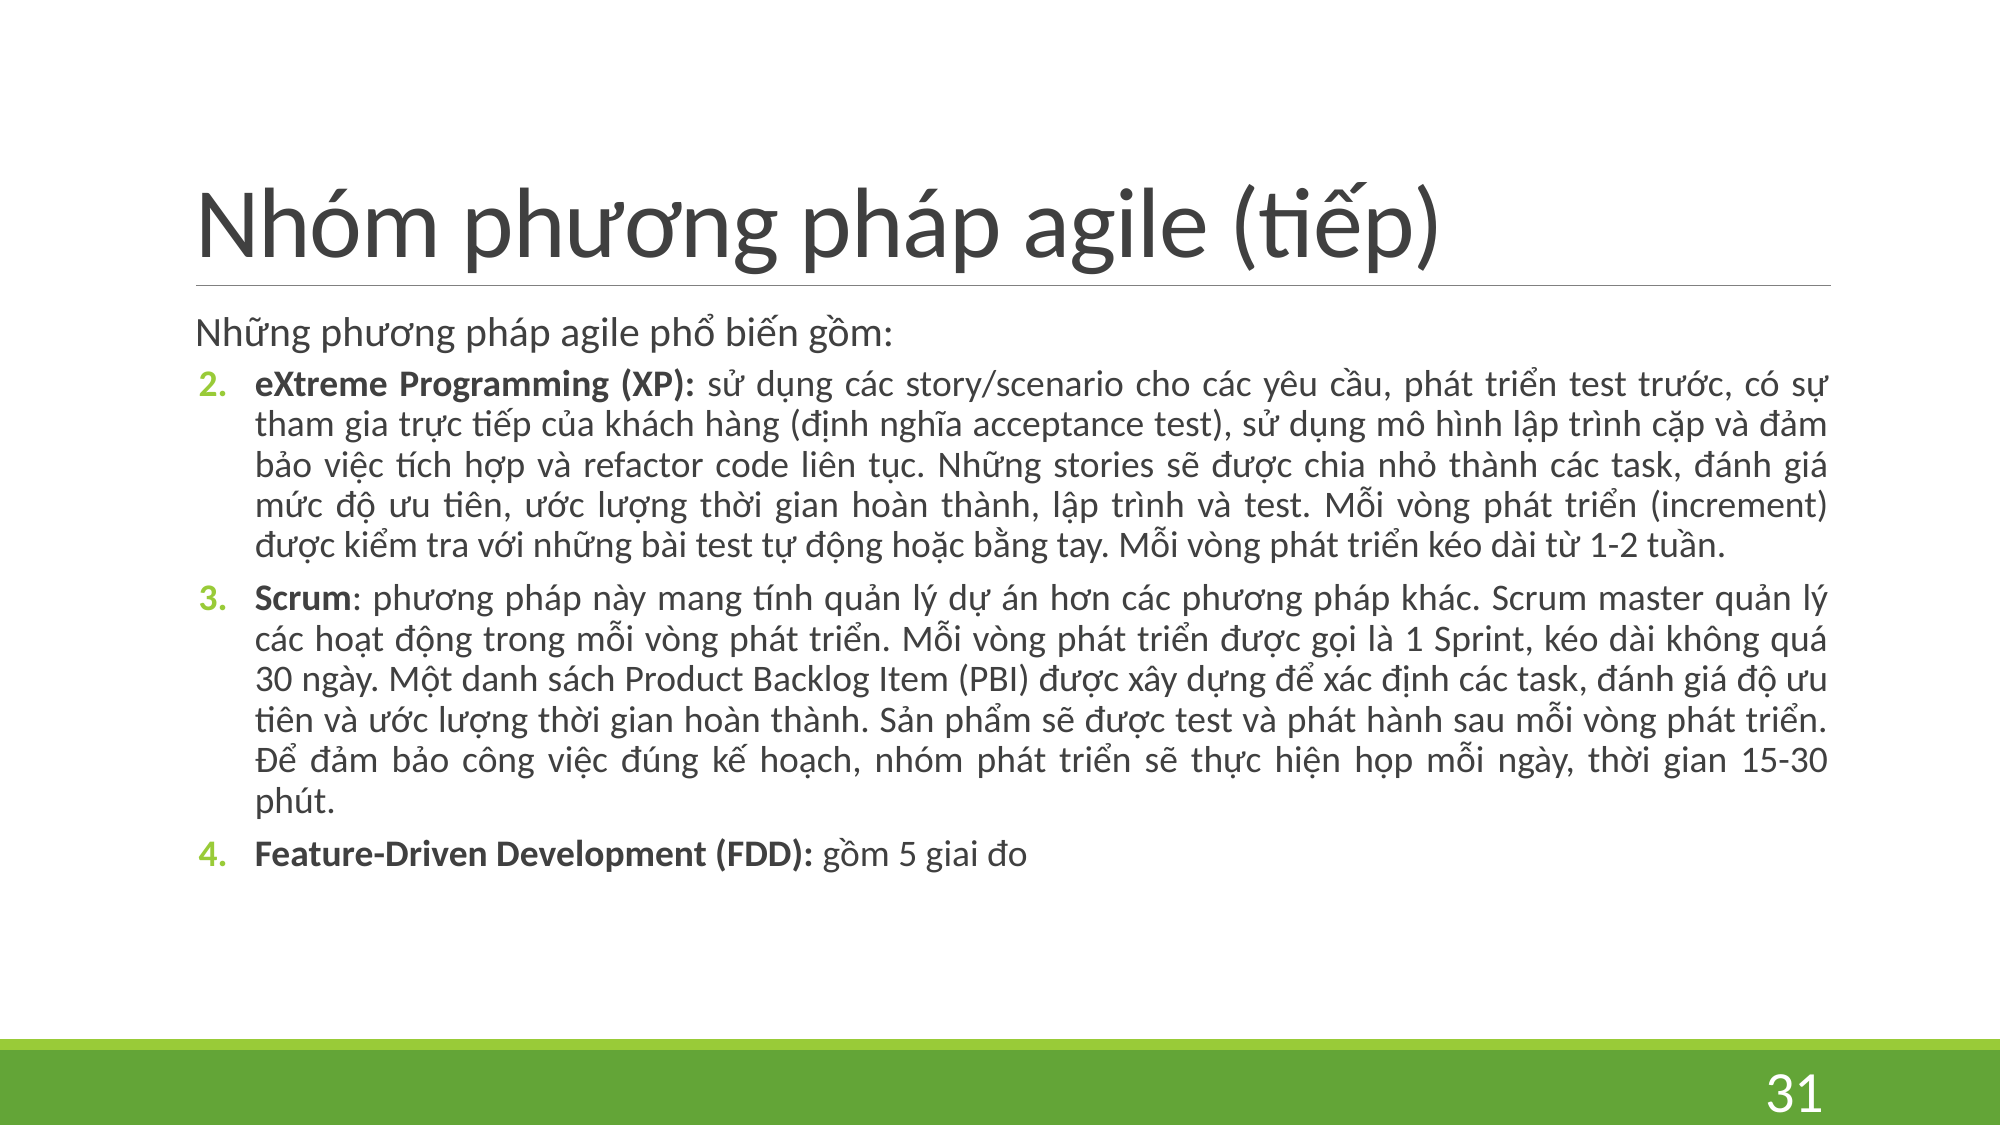

# Nhóm phương pháp agile (tiếp)
Những phương pháp agile phổ biến gồm:
eXtreme Programming (XP): sử dụng các story/scenario cho các yêu cầu, phát triển test trước, có sự tham gia trực tiếp của khách hàng (định nghĩa acceptance test), sử dụng mô hình lập trình cặp và đảm bảo việc tích hợp và refactor code liên tục. Những stories sẽ được chia nhỏ thành các task, đánh giá mức độ ưu tiên, ước lượng thời gian hoàn thành, lập trình và test. Mỗi vòng phát triển (increment) được kiểm tra với những bài test tự động hoặc bằng tay. Mỗi vòng phát triển kéo dài từ 1-2 tuần.
Scrum: phương pháp này mang tính quản lý dự án hơn các phương pháp khác. Scrum master quản lý các hoạt động trong mỗi vòng phát triển. Mỗi vòng phát triển được gọi là 1 Sprint, kéo dài không quá 30 ngày. Một danh sách Product Backlog Item (PBI) được xây dựng để xác định các task, đánh giá độ ưu tiên và ước lượng thời gian hoàn thành. Sản phẩm sẽ được test và phát hành sau mỗi vòng phát triển. Để đảm bảo công việc đúng kế hoạch, nhóm phát triển sẽ thực hiện họp mỗi ngày, thời gian 15-30 phút.
Feature-Driven Development (FDD): gồm 5 giai đo
31